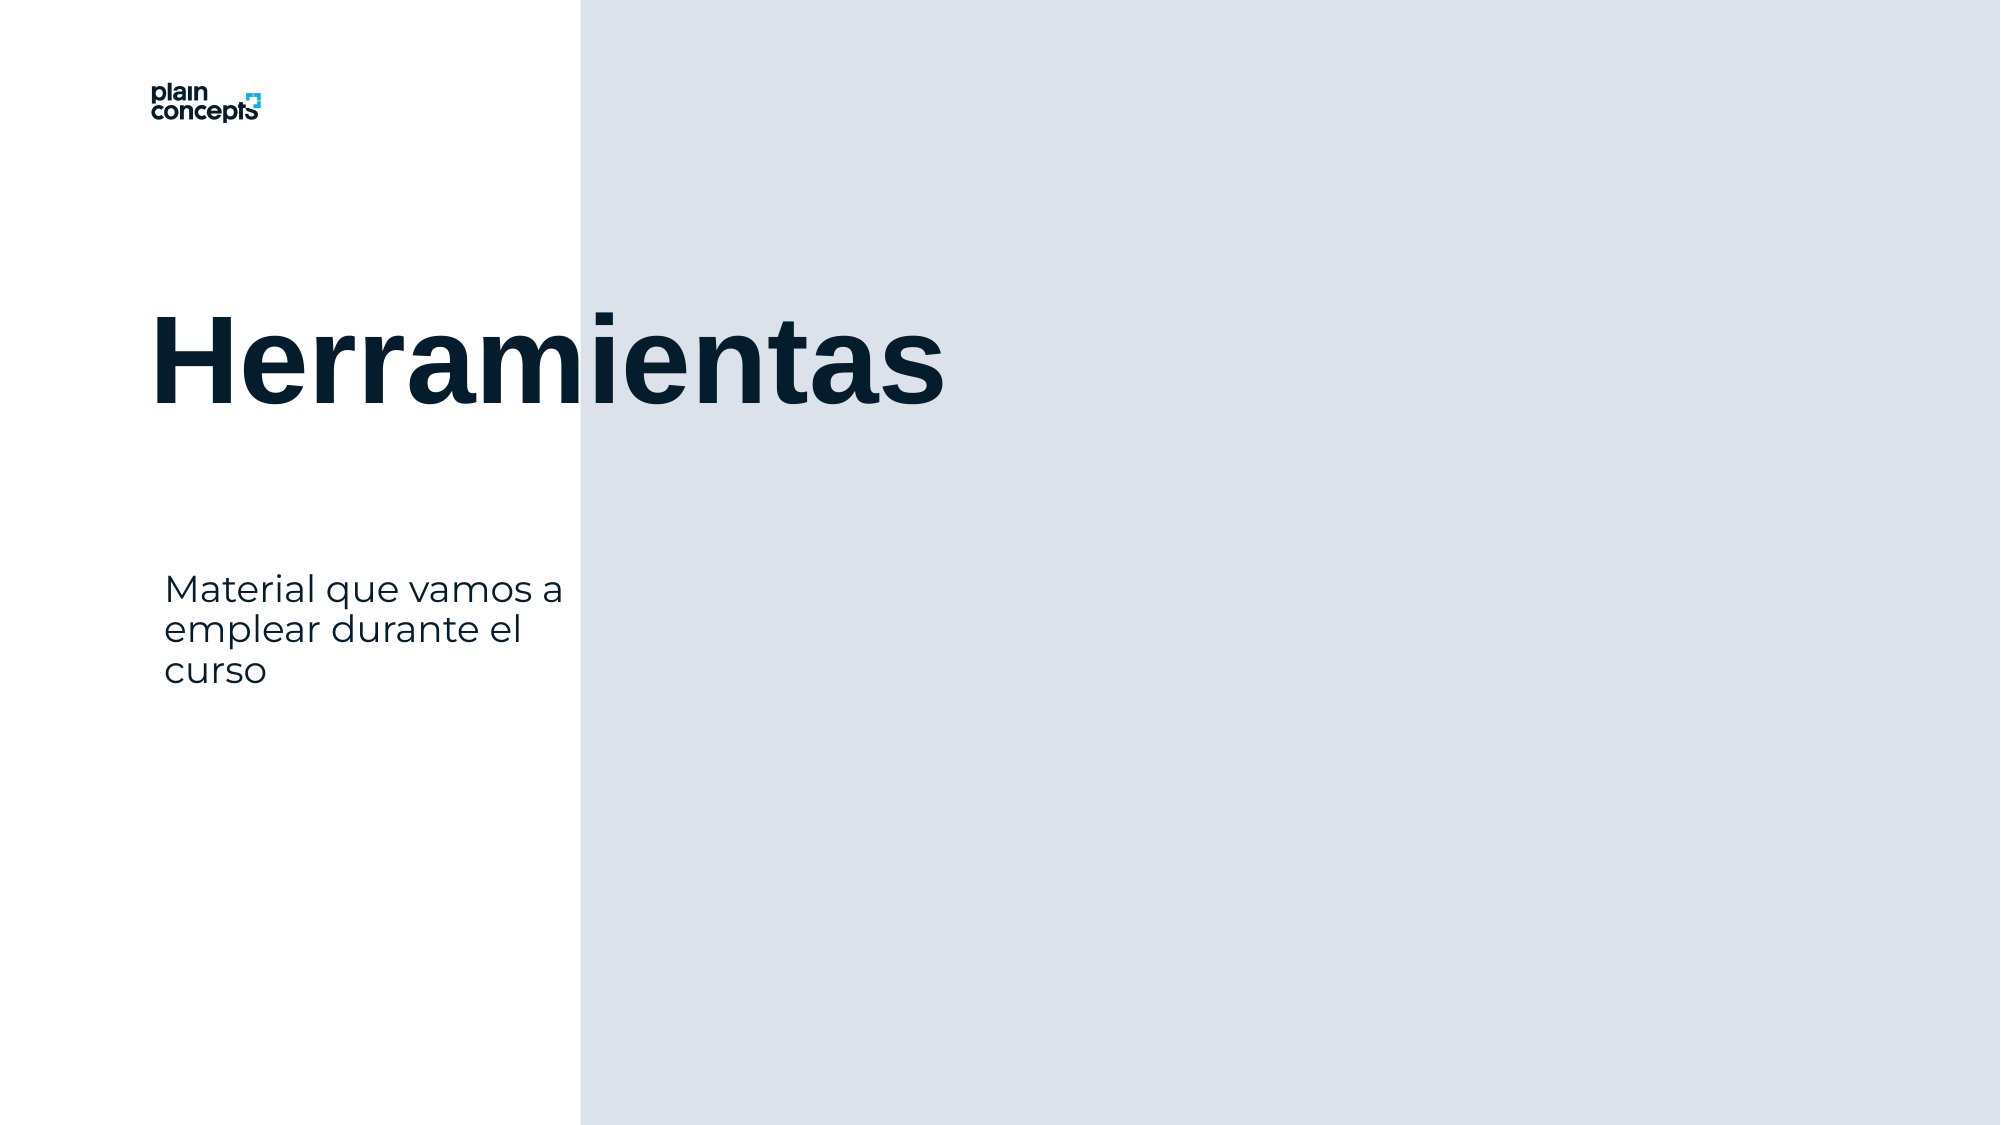

Herramientas
Material que vamos a emplear durante el curso